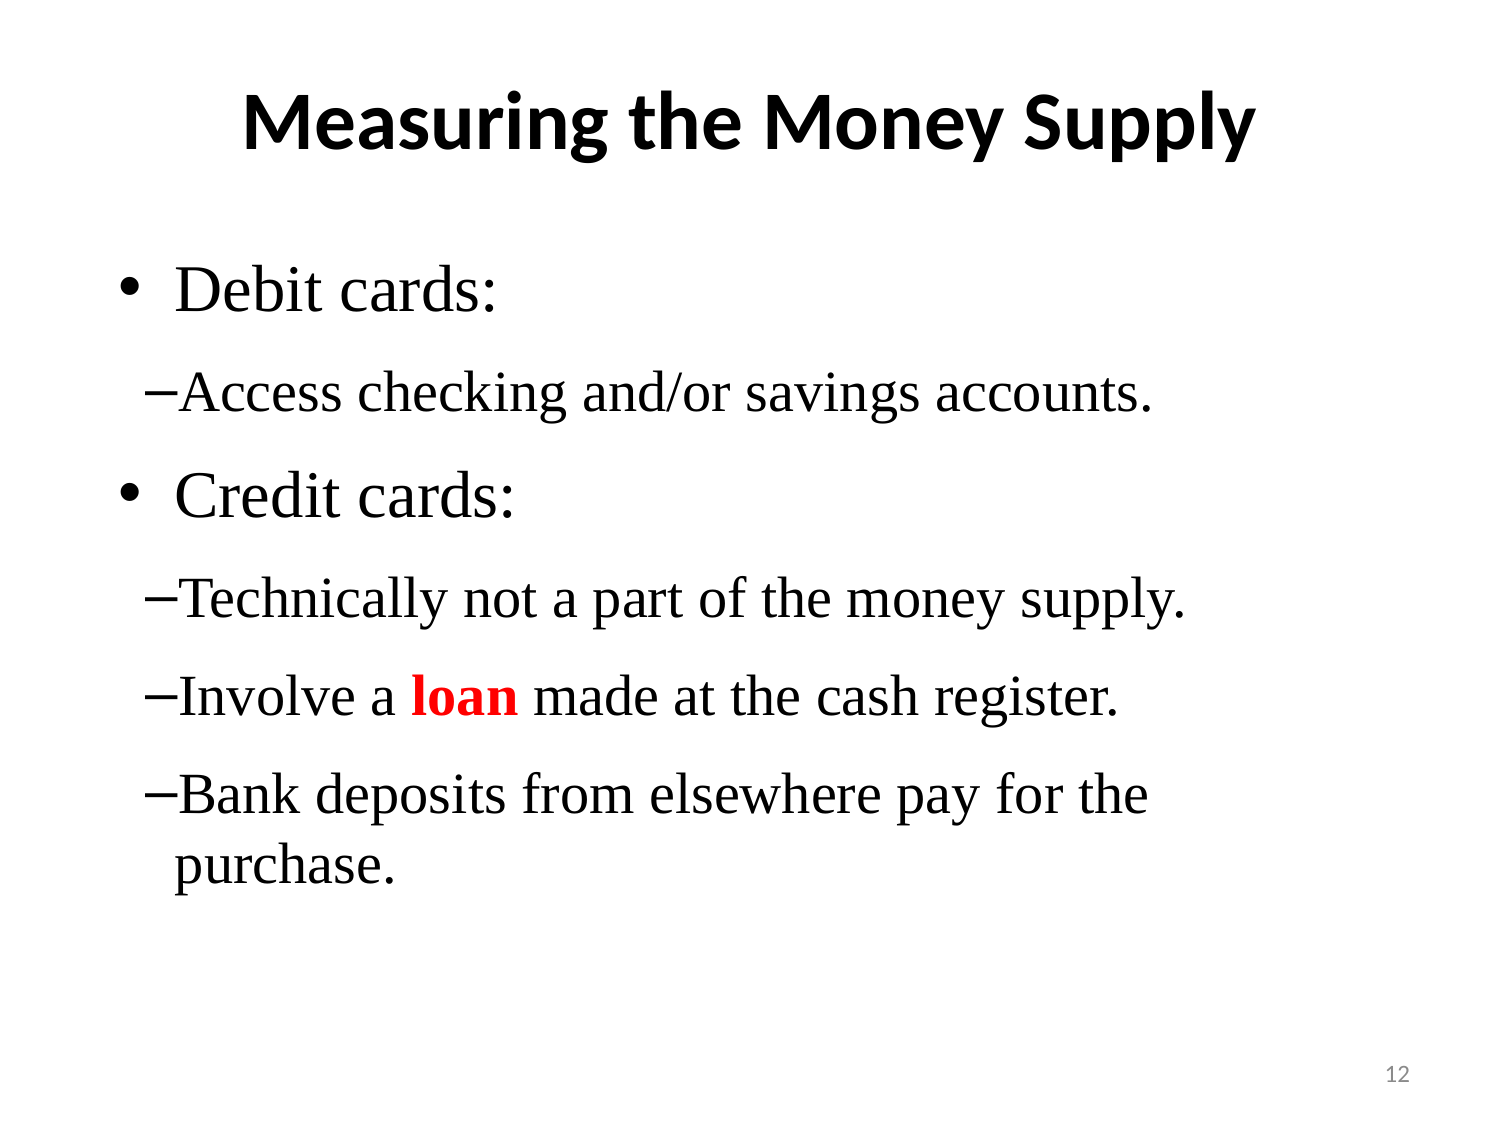

# Measuring the Money Supply
Debit cards:
Access checking and/or savings accounts.
Credit cards:
Technically not a part of the money supply.
Involve a loan made at the cash register.
Bank deposits from elsewhere pay for the purchase.
12